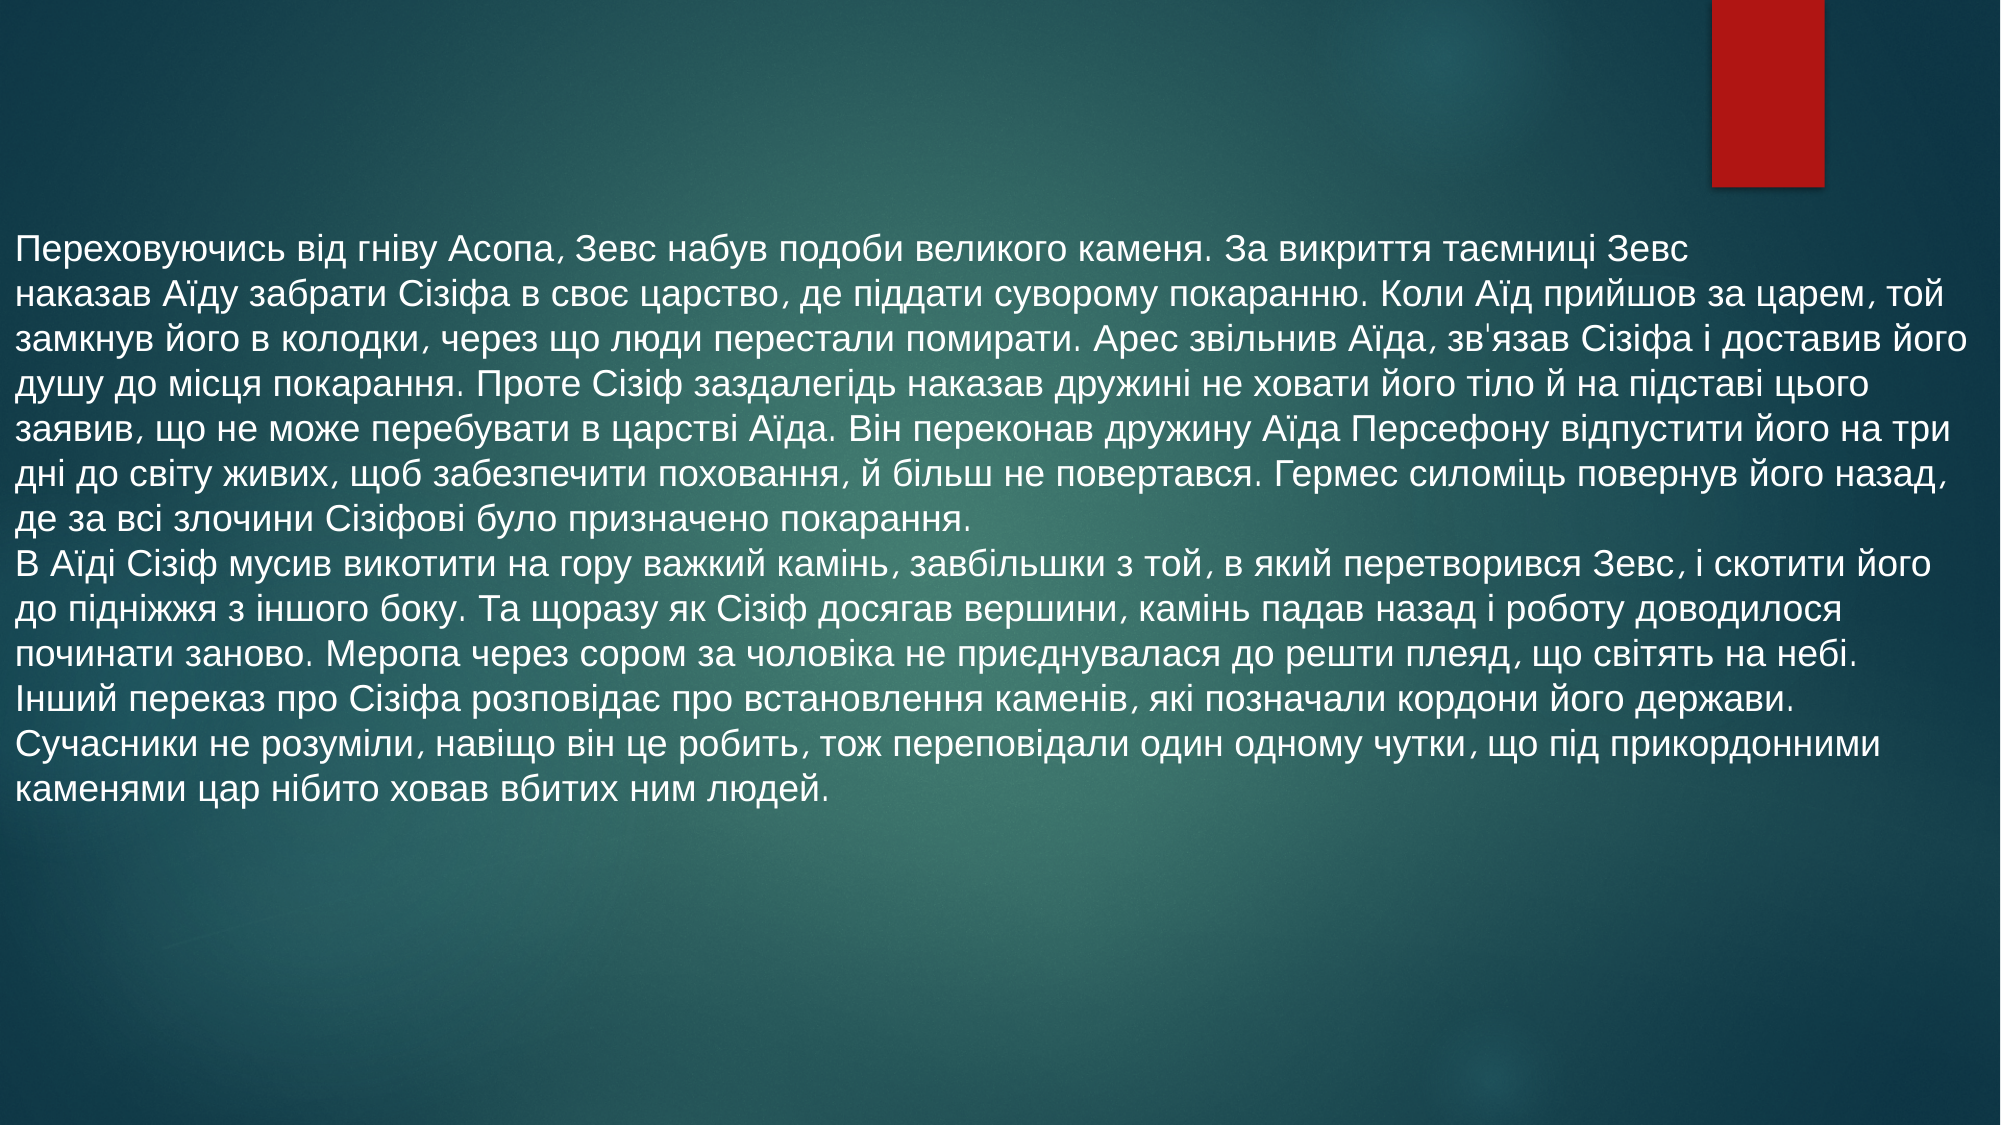

Переховуючись від гніву Асопа, Зевс набув подоби великого каменя. За викриття таємниці Зевс наказав Аїду забрати Сізіфа в своє царство, де піддати суворому покаранню. Коли Аїд прийшов за царем, той замкнув його в колодки, через що люди перестали помирати. Арес звільнив Аїда, зв'язав Сізіфа і доставив його душу до місця покарання. Проте Сізіф заздалегідь наказав дружині не ховати його тіло й на підставі цього заявив, що не може перебувати в царстві Аїда. Він переконав дружину Аїда Персефону відпустити його на три дні до світу живих, щоб забезпечити поховання, й більш не повертався. Гермес силоміць повернув його назад, де за всі злочини Сізіфові було призначено покарання.
В Аїді Сізіф мусив викотити на гору важкий камінь, завбільшки з той, в який перетворився Зевс, і скотити його до підніжжя з іншого боку. Та щоразу як Сізіф досягав вершини, камінь падав назад і роботу доводилося починати заново. Меропа через сором за чоловіка не приєднувалася до решти плеяд, що світять на небі.
Інший переказ про Сізіфа розповідає про встановлення каменів, які позначали кордони його держави. Сучасники не розуміли, навіщо він це робить, тож переповідали один одному чутки, що під прикордонними каменями цар нібито ховав вбитих ним людей.